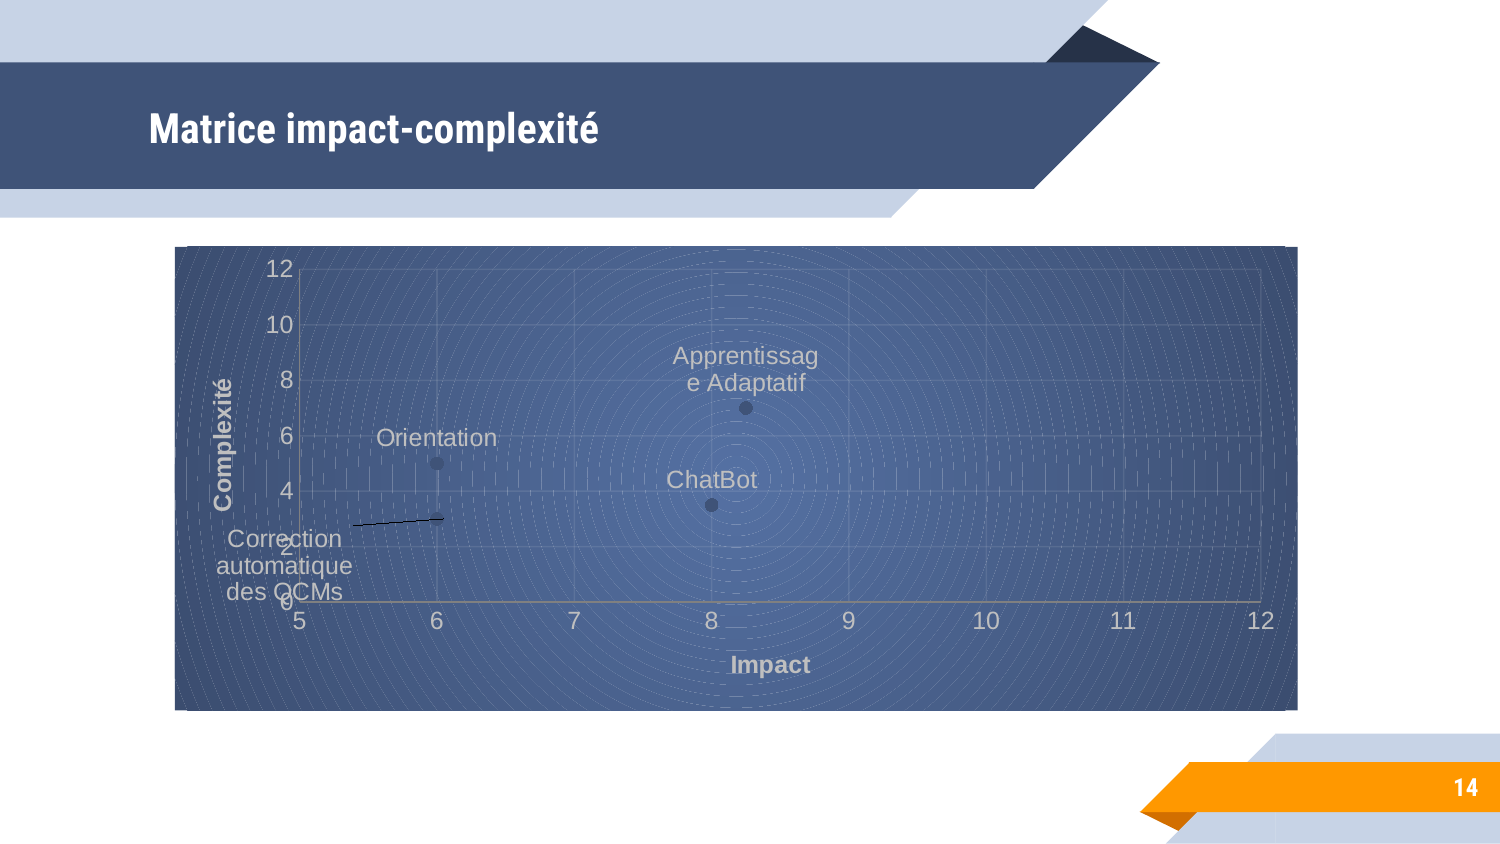

# Matrice impact-complexité

### Chart

| Category | Valeur des Y |
|---|---|
14